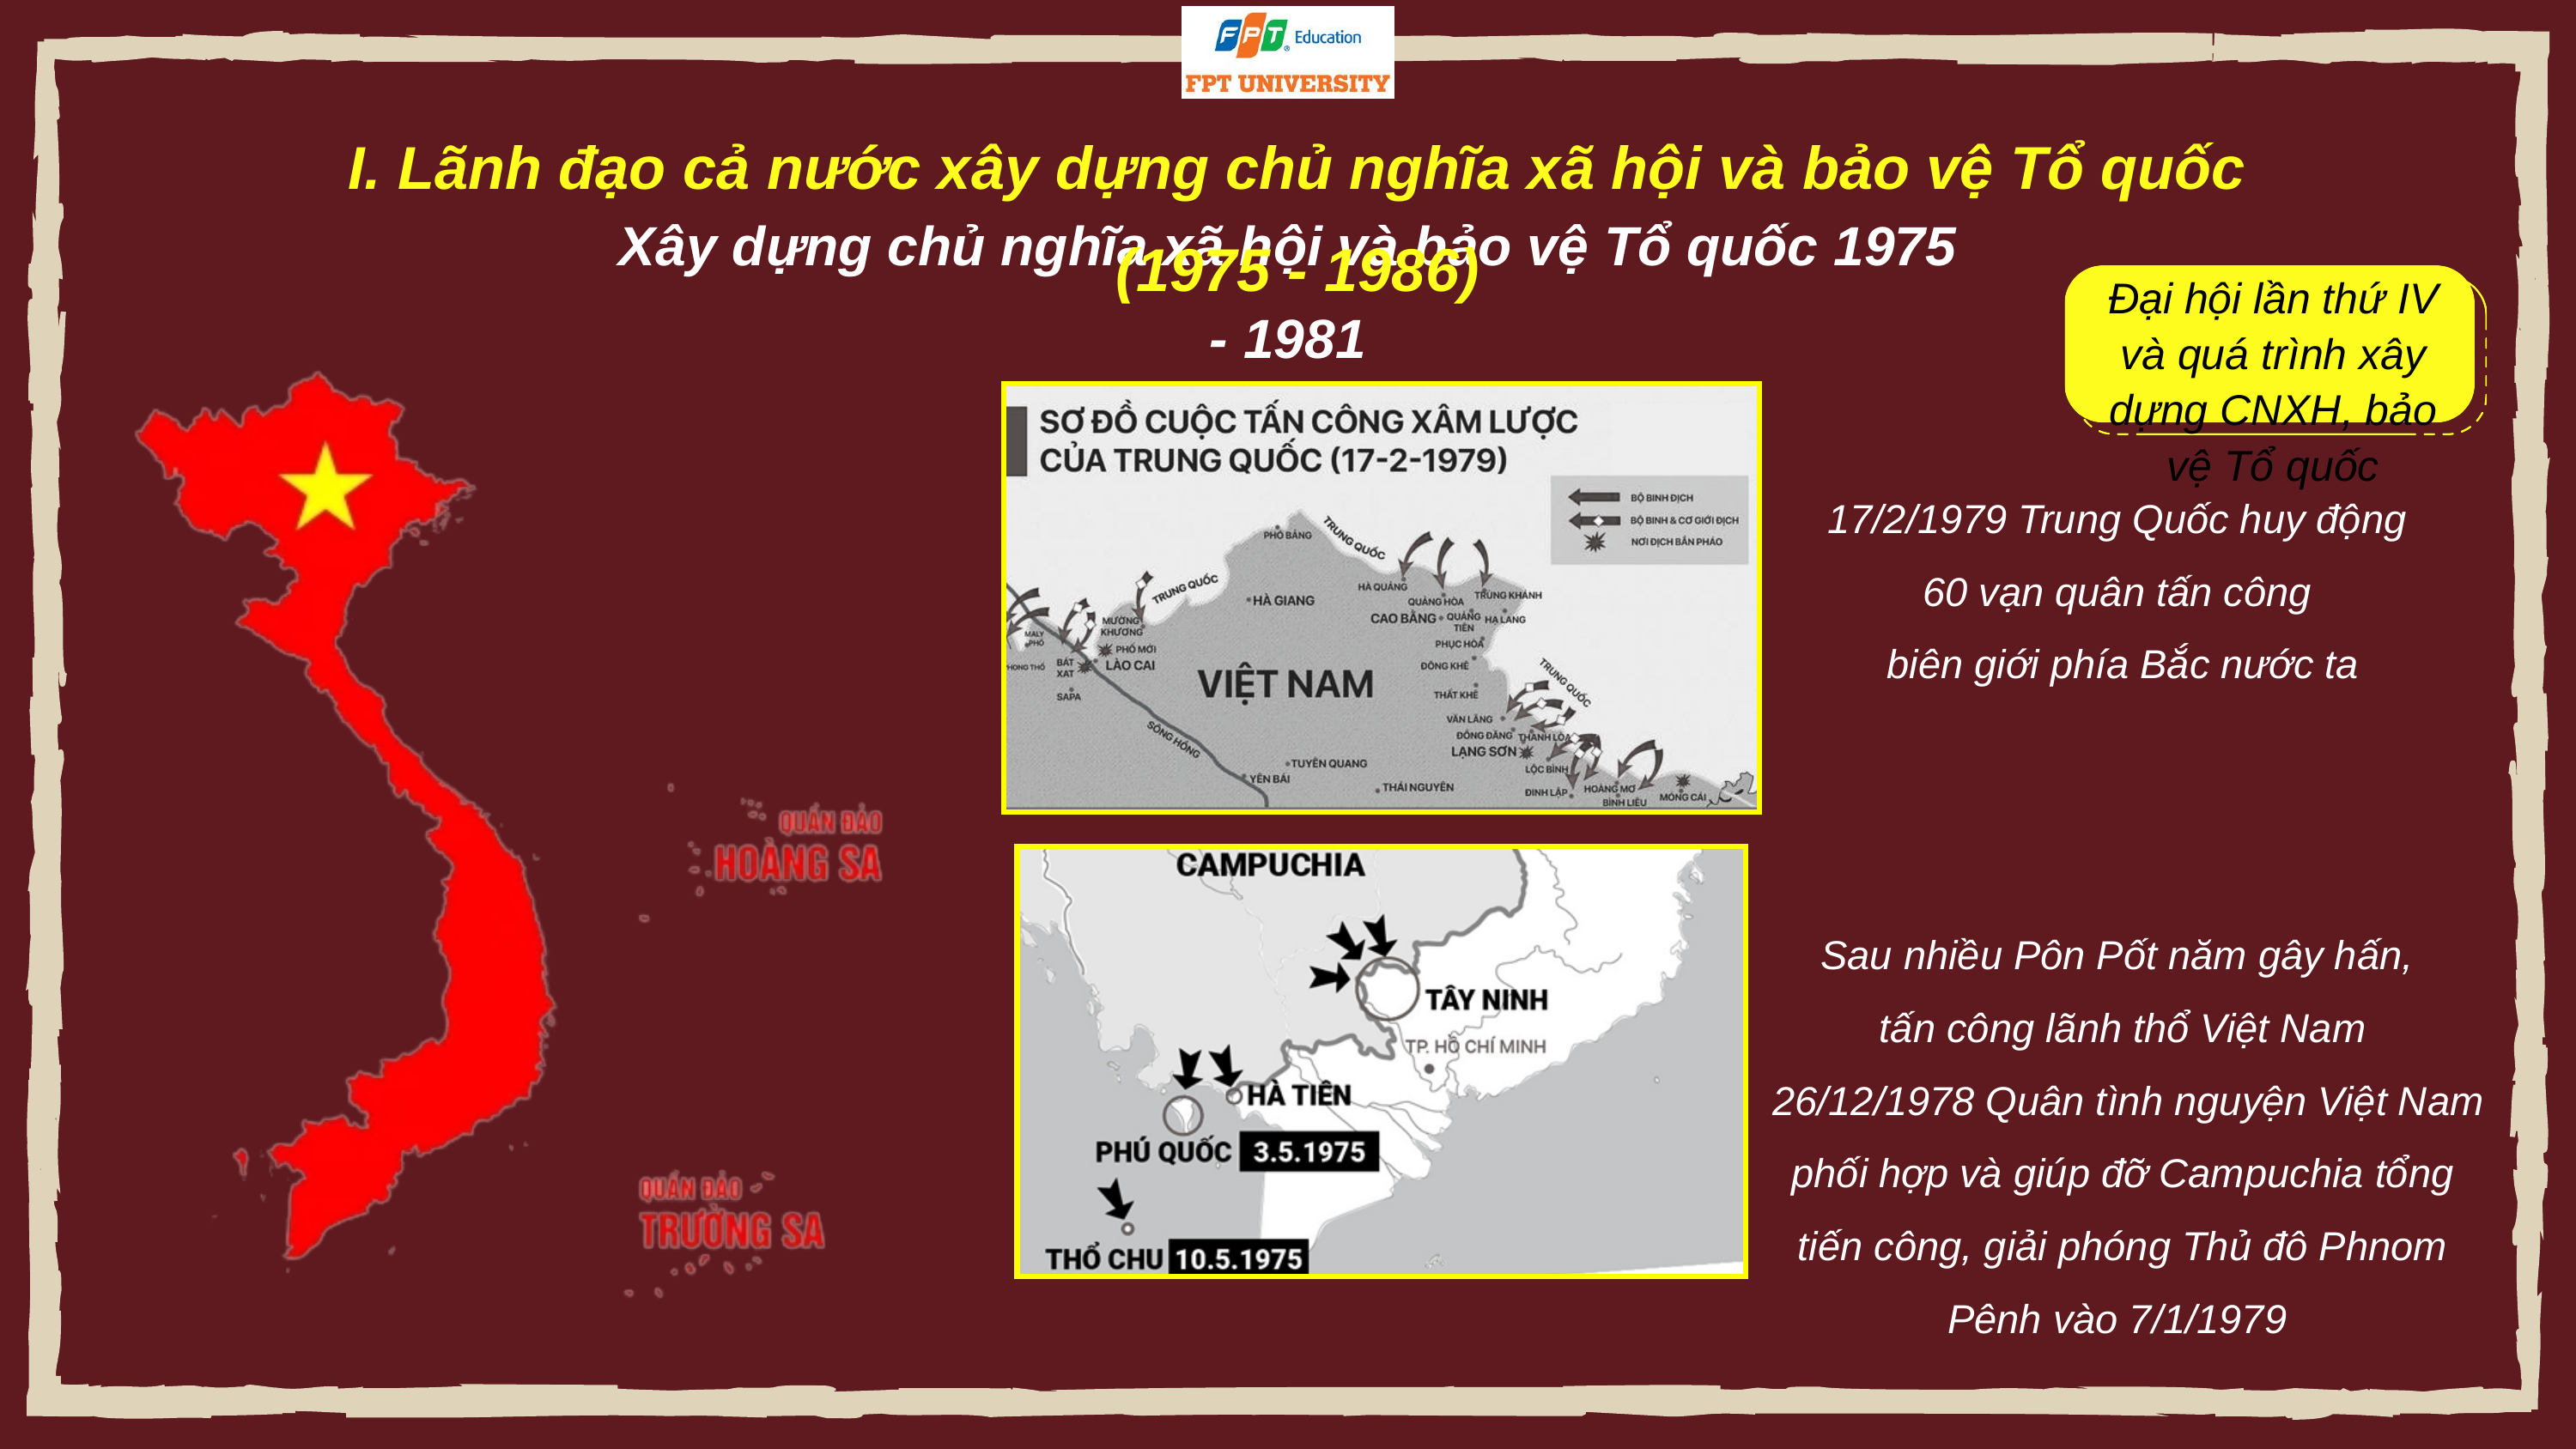

I. Lãnh đạo cả nước xây dựng chủ nghĩa xã hội và bảo vệ Tổ quốc (1975 - 1986)
Xây dựng chủ nghĩa xã hội và bảo vệ Tổ quốc 1975 - 1981

Đại hội lần thứ IV và quá trình xây dựng CNXH, bảo vệ Tổ quốc

17/2/1979 Trung Quốc huy động
60 vạn quân tấn công
biên giới phía Bắc nước ta

Sau nhiều Pôn Pốt năm gây hấn,
tấn công lãnh thổ Việt Nam
 26/12/1978 Quân tình nguyện Việt Nam
phối hợp và giúp đỡ Campuchia tổng tiến công, giải phóng Thủ đô Phnom Pênh vào 7/1/1979